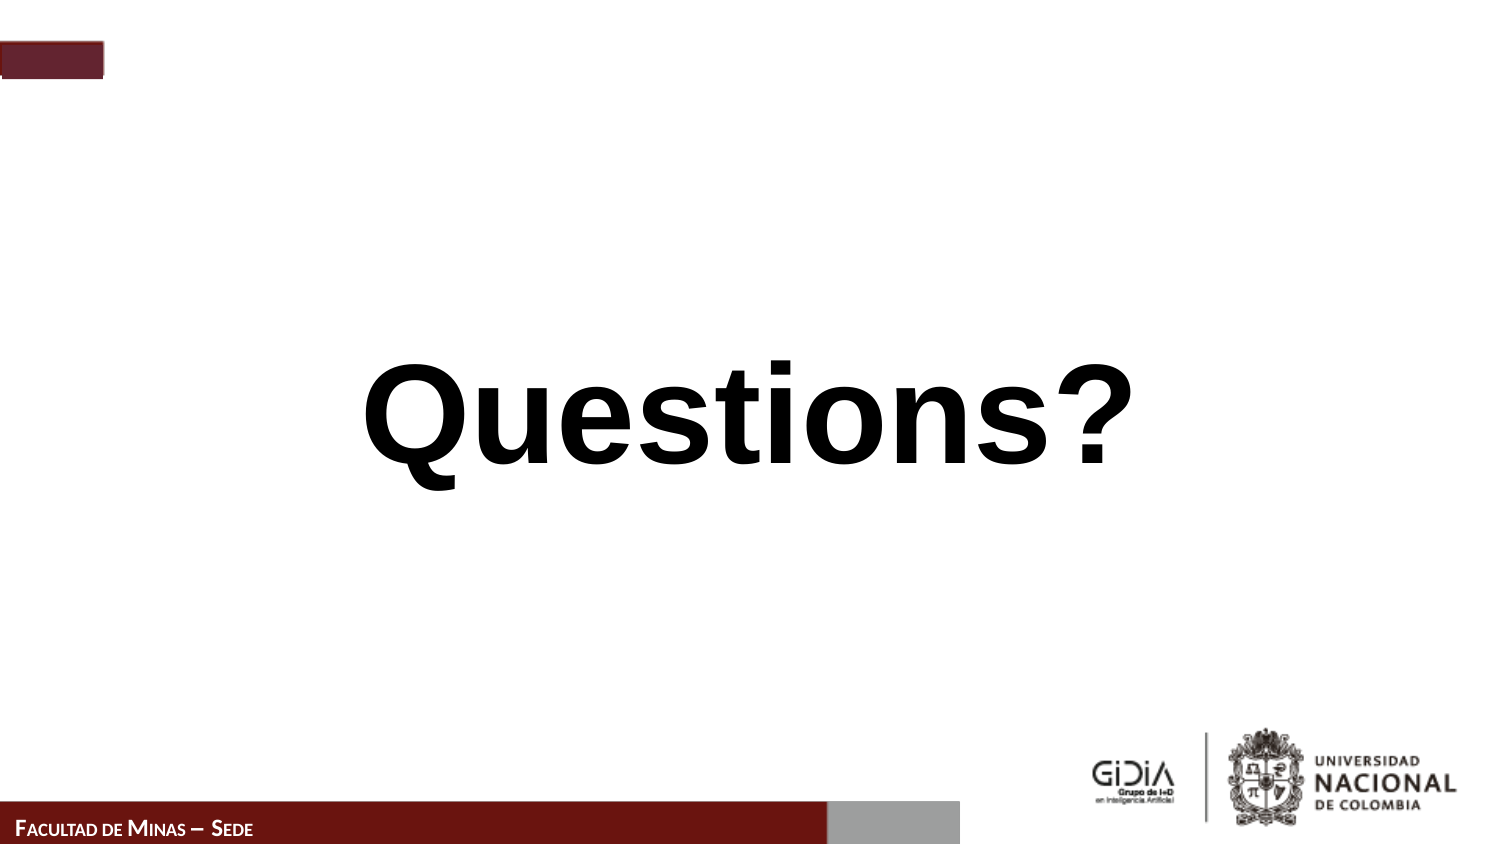

Questions?
FACULTAD DE MINAS – SEDE  MEDELLÍN